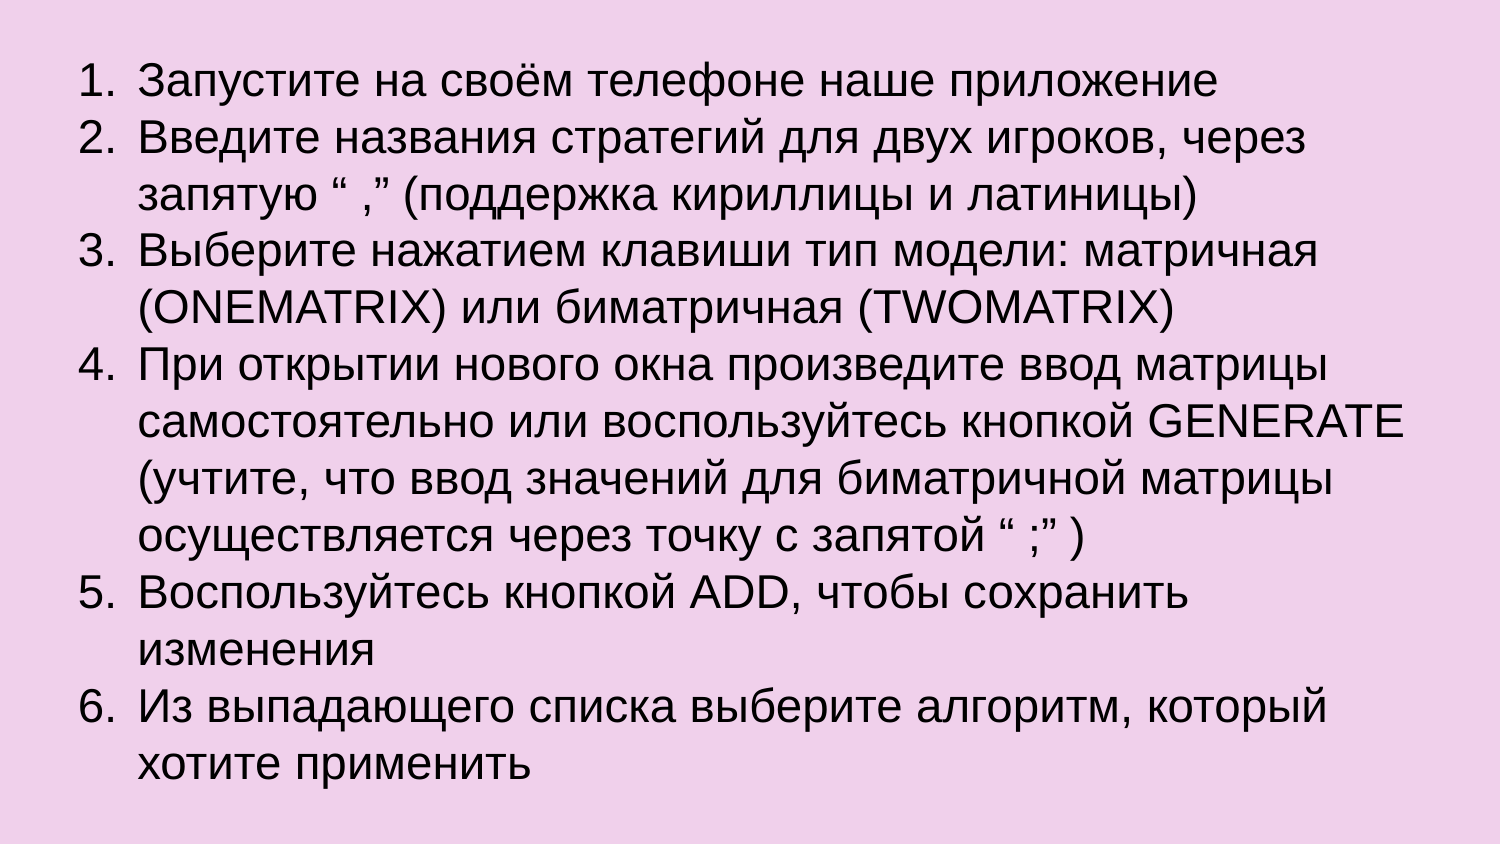

# Запустите на своём телефоне наше приложение
Введите названия стратегий для двух игроков, через запятую “ ,” (поддержка кириллицы и латиницы)
Выберите нажатием клавиши тип модели: матричная (ONEMATRIX) или биматричная (TWOMATRIX)
При открытии нового окна произведите ввод матрицы самостоятельно или воспользуйтесь кнопкой GENERATE (учтите, что ввод значений для биматричной матрицы осуществляется через точку с запятой “ ;” )
Воспользуйтесь кнопкой ADD, чтобы сохранить изменения
Из выпадающего списка выберите алгоритм, который хотите применить